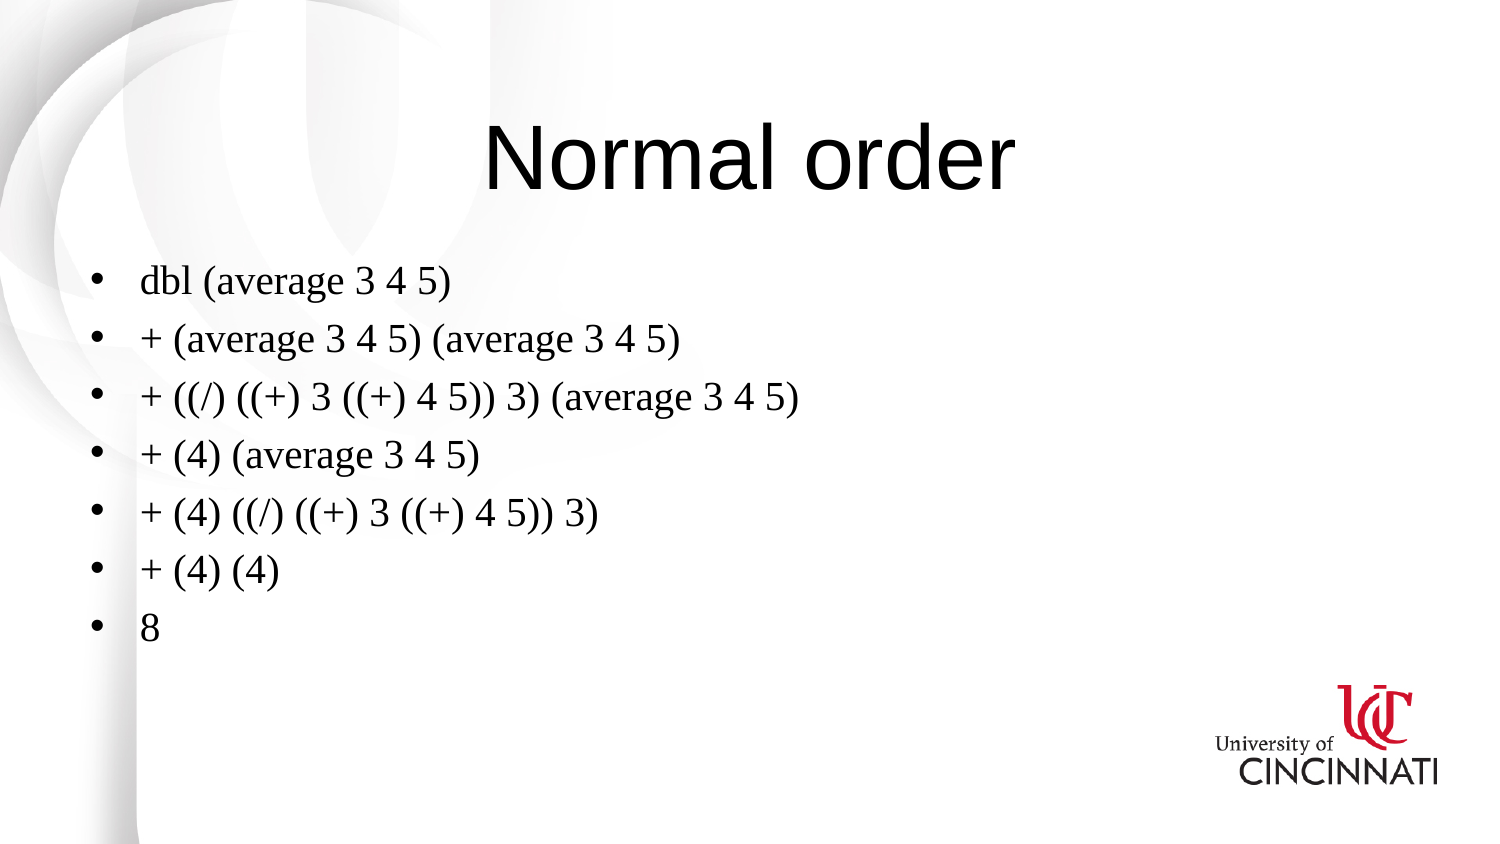

# Normal order
dbl (average 3 4 5)
+ (average 3 4 5) (average 3 4 5)
+ ((/) ((+) 3 ((+) 4 5)) 3) (average 3 4 5)
+ (4) (average 3 4 5)
+ (4) ((/) ((+) 3 ((+) 4 5)) 3)
+ (4) (4)
8